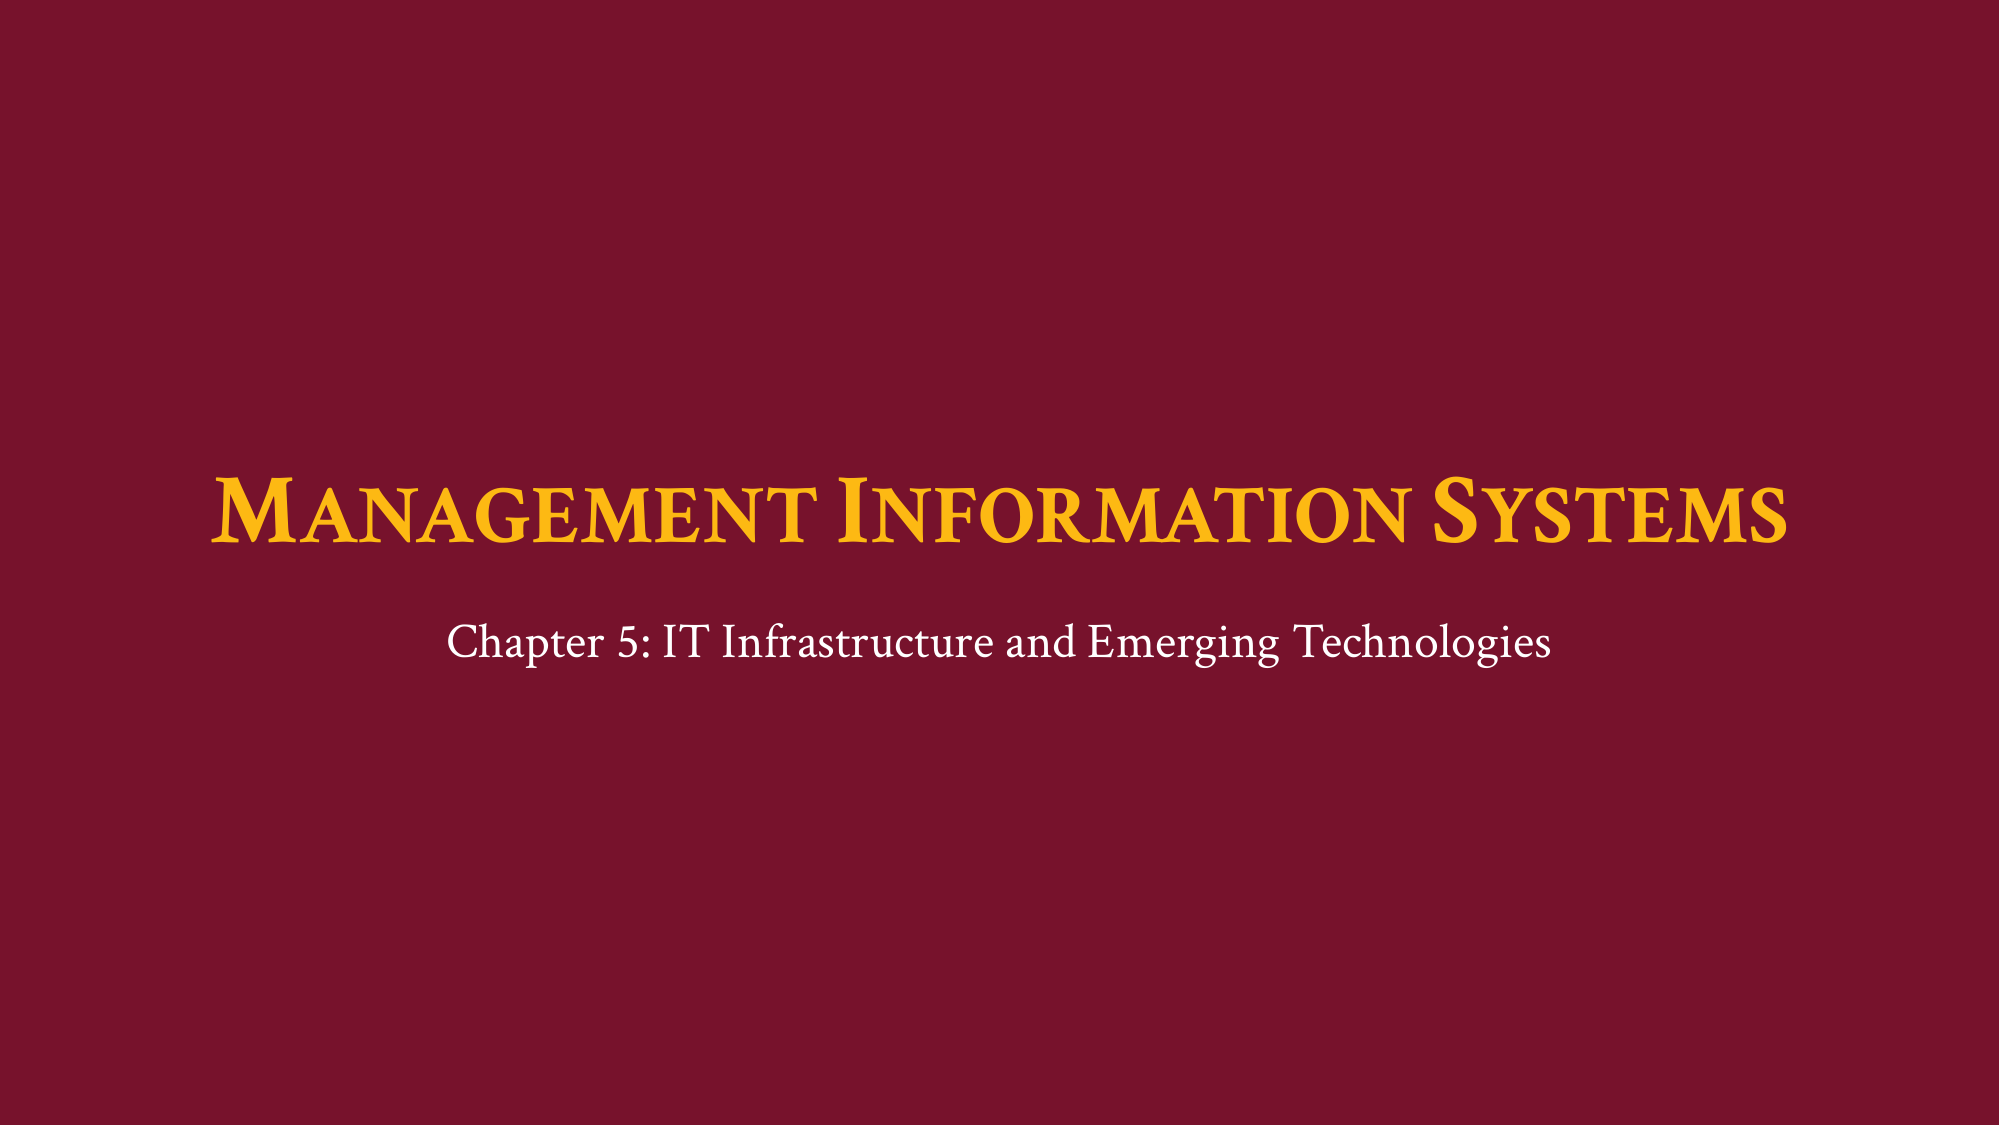

MANAGEMENT INFORMATION SYSTEMS
Chapter 5: IT Infrastructure and Emerging Technologies